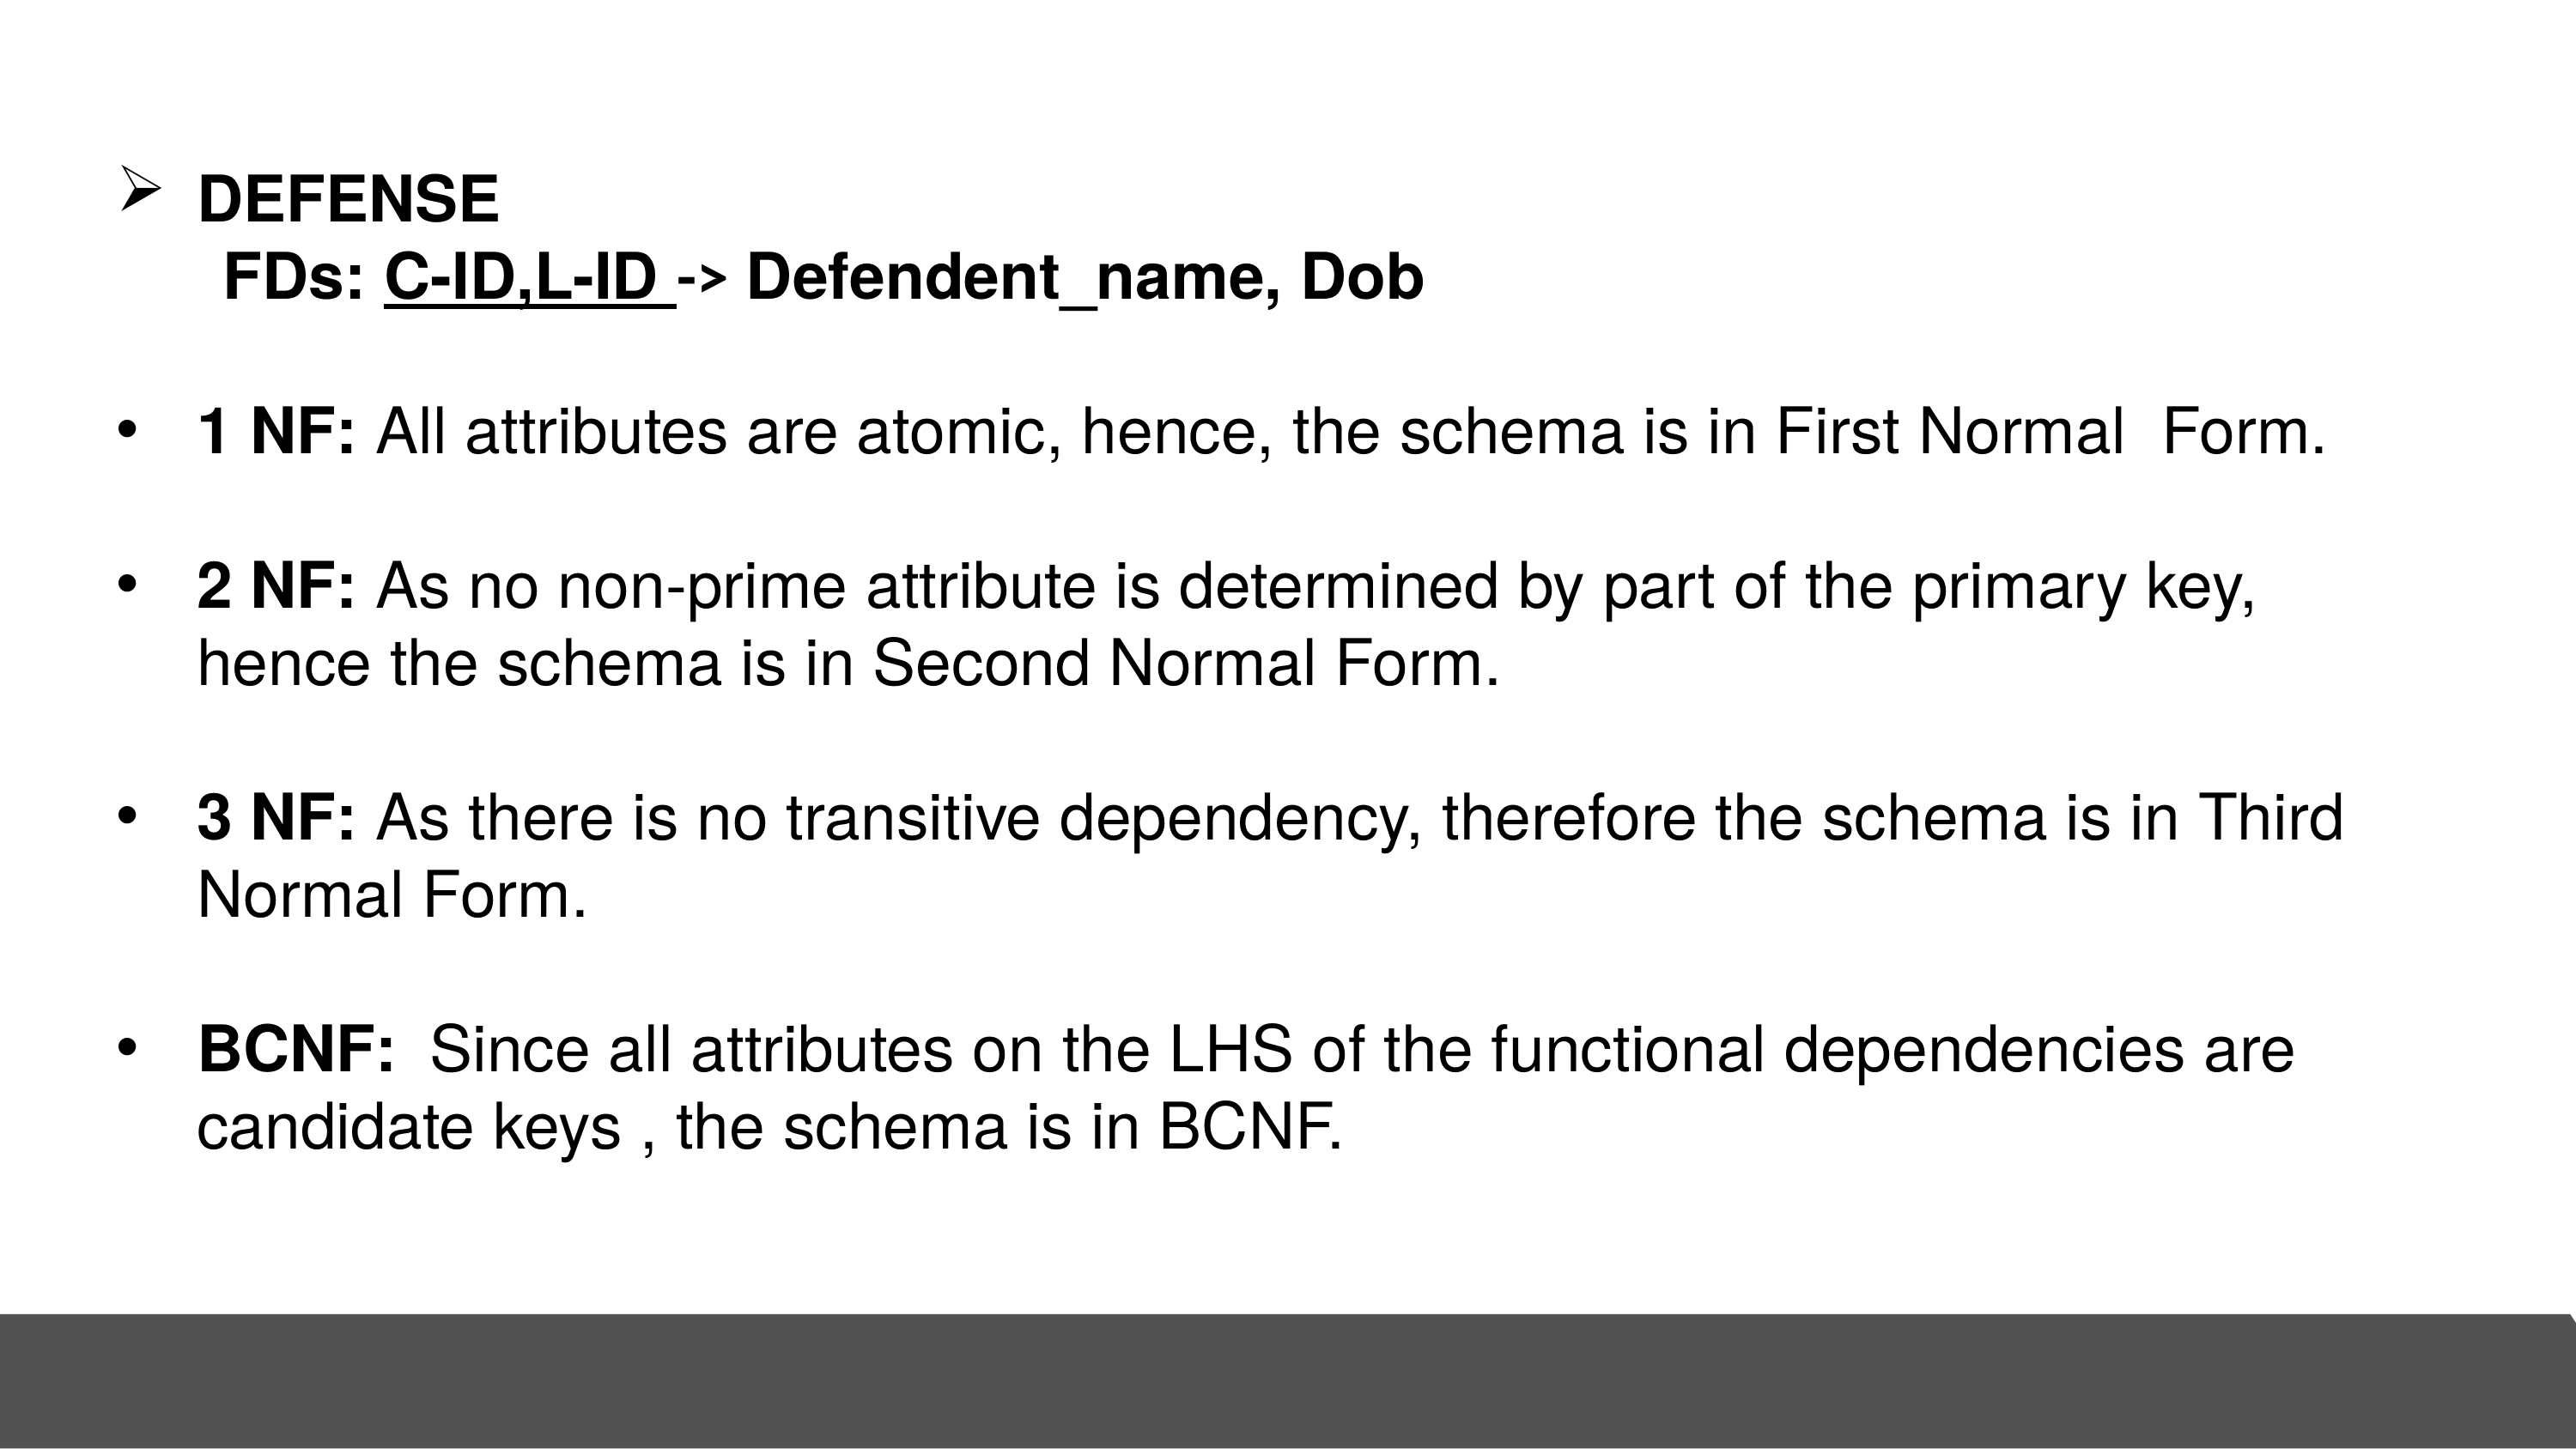

DEFENSE
      FDs: C-ID,L-ID -> Defendent_name, Dob

1 NF: All attributes are atomic, hence, the schema is in First Normal  Form.

2 NF: As no non-prime attribute is determined by part of the primary key, hence the schema is in Second Normal Form.

3 NF: As there is no transitive dependency, therefore the schema is in Third Normal Form.

BCNF:  Since all attributes on the LHS of the functional dependencies are candidate keys , the schema is in BCNF.